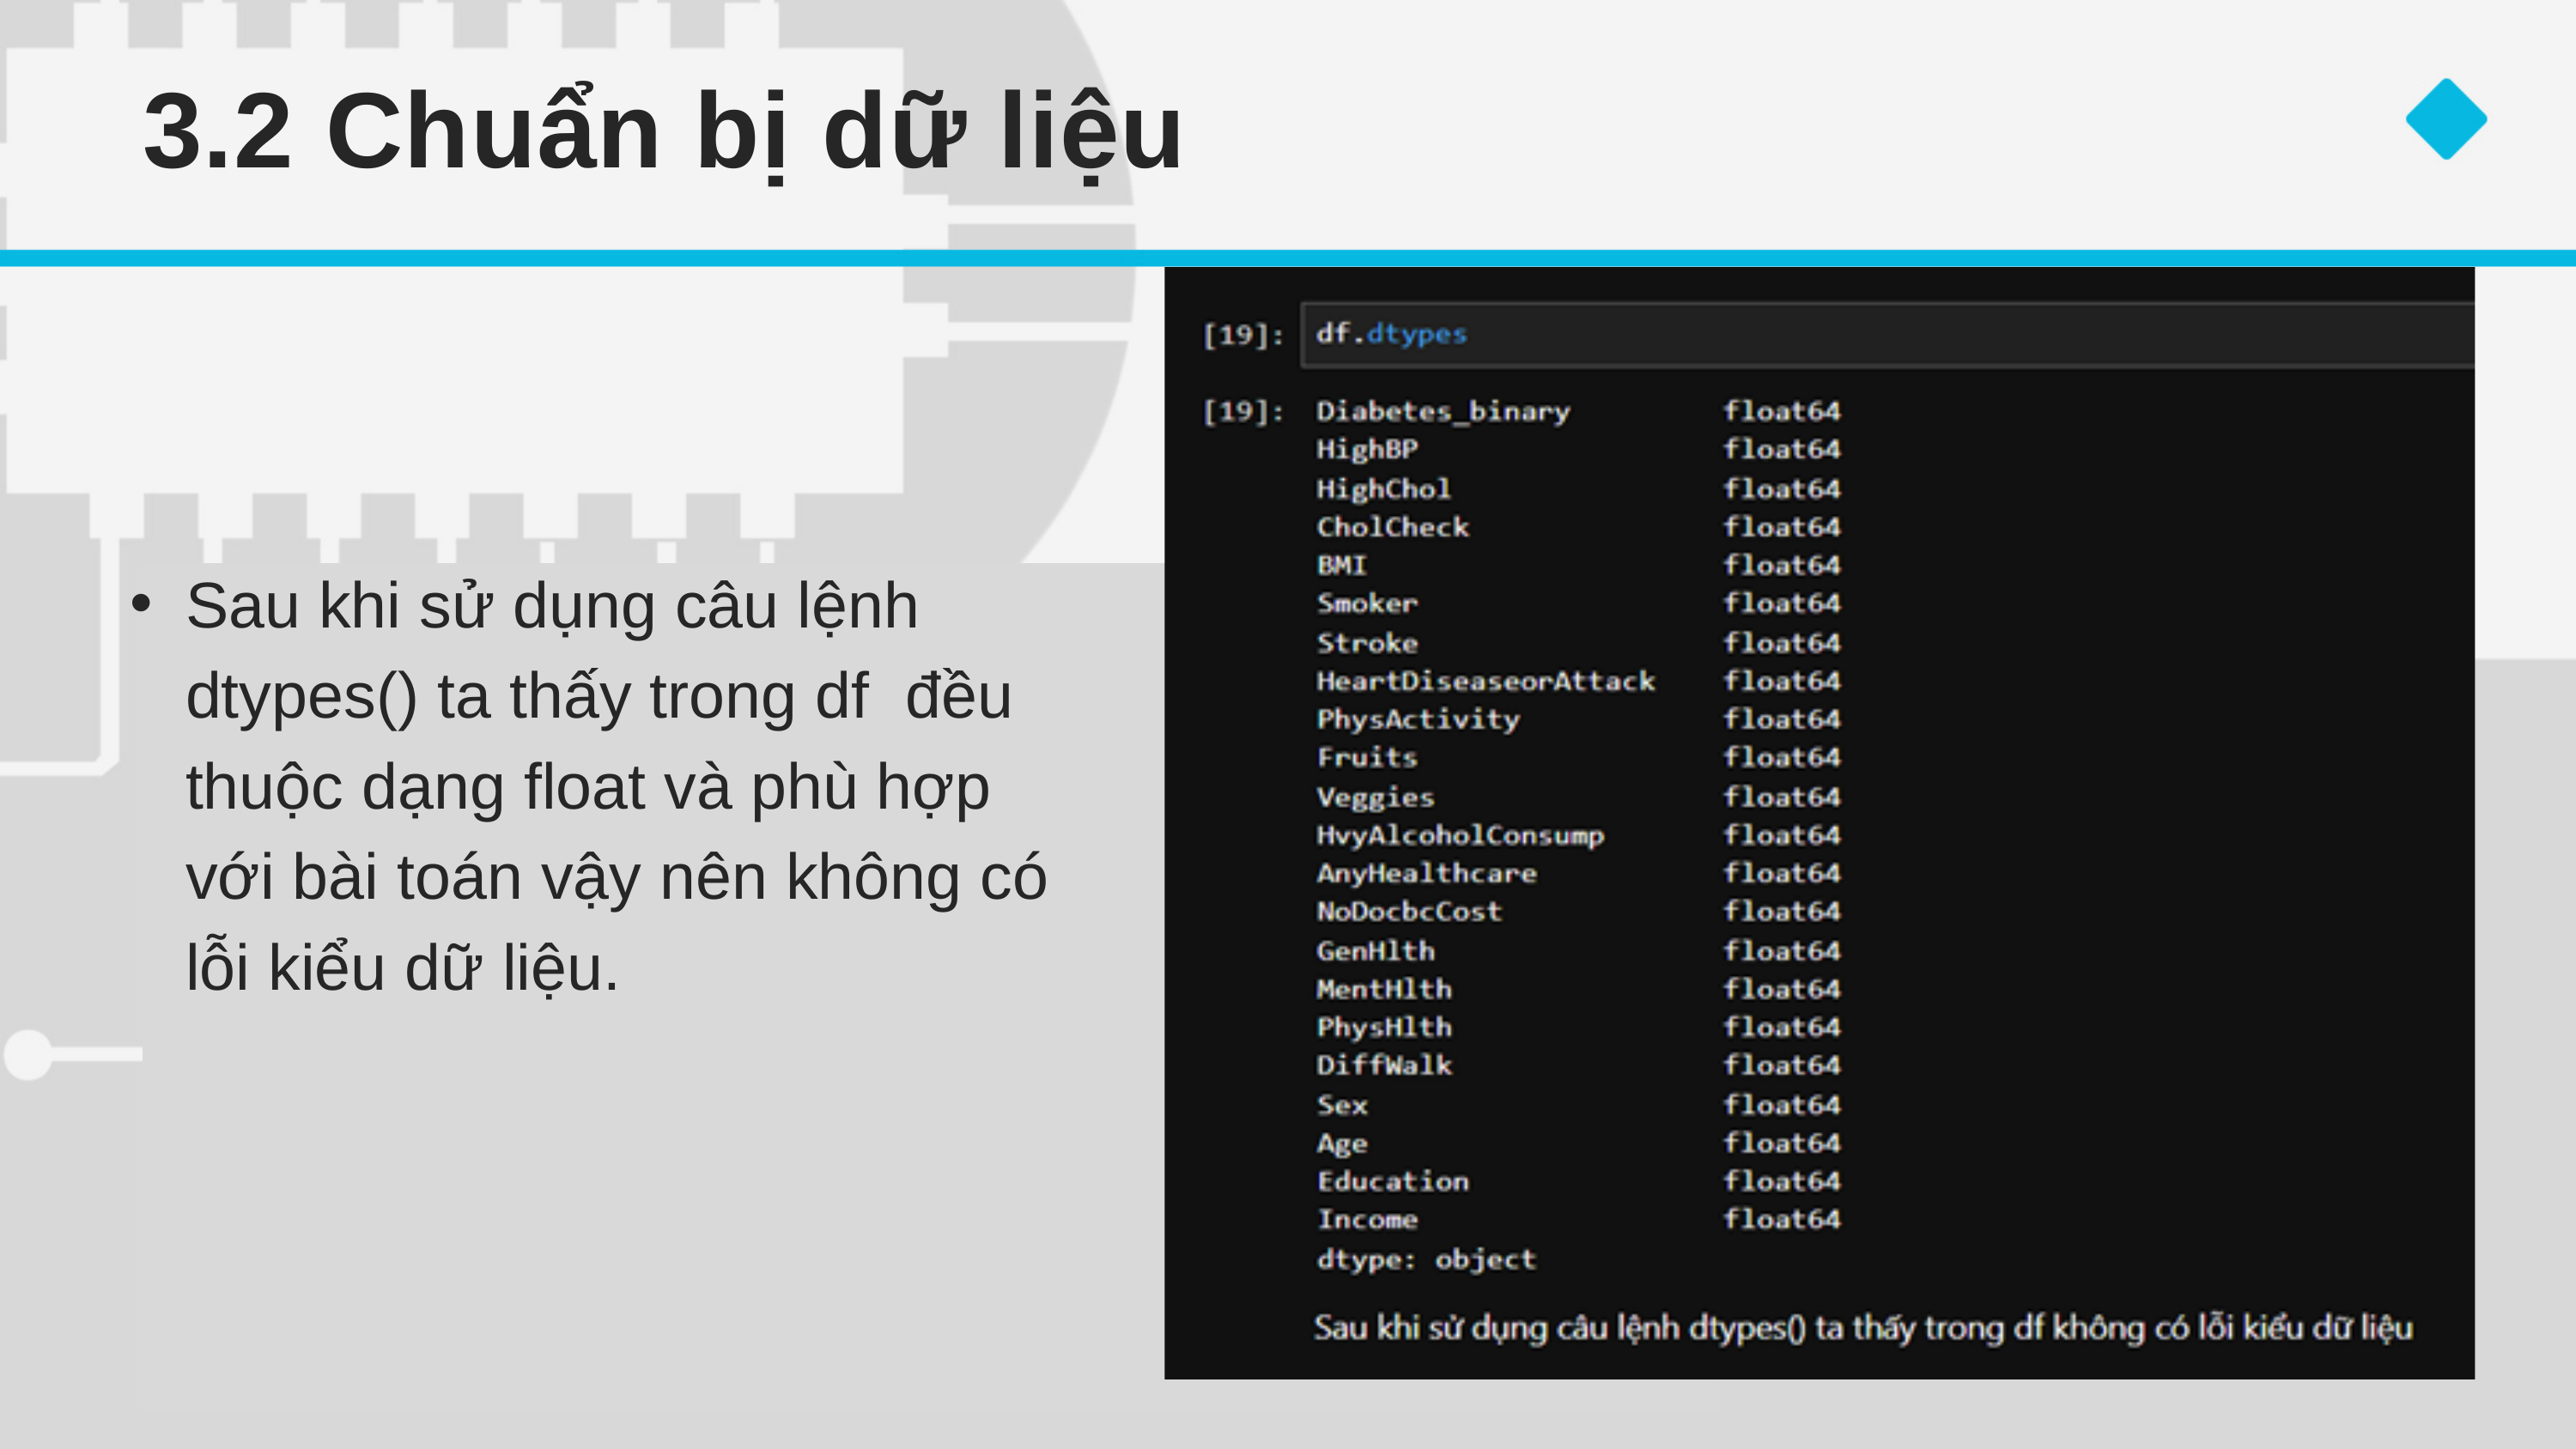

3.2 Chuẩn bị dữ liệu

Sau khi sử dụng câu lệnh dtypes() ta thấy trong df  đều thuộc dạng float và phù hợp với bài toán vậy nên không có lỗi kiểu dữ liệu.